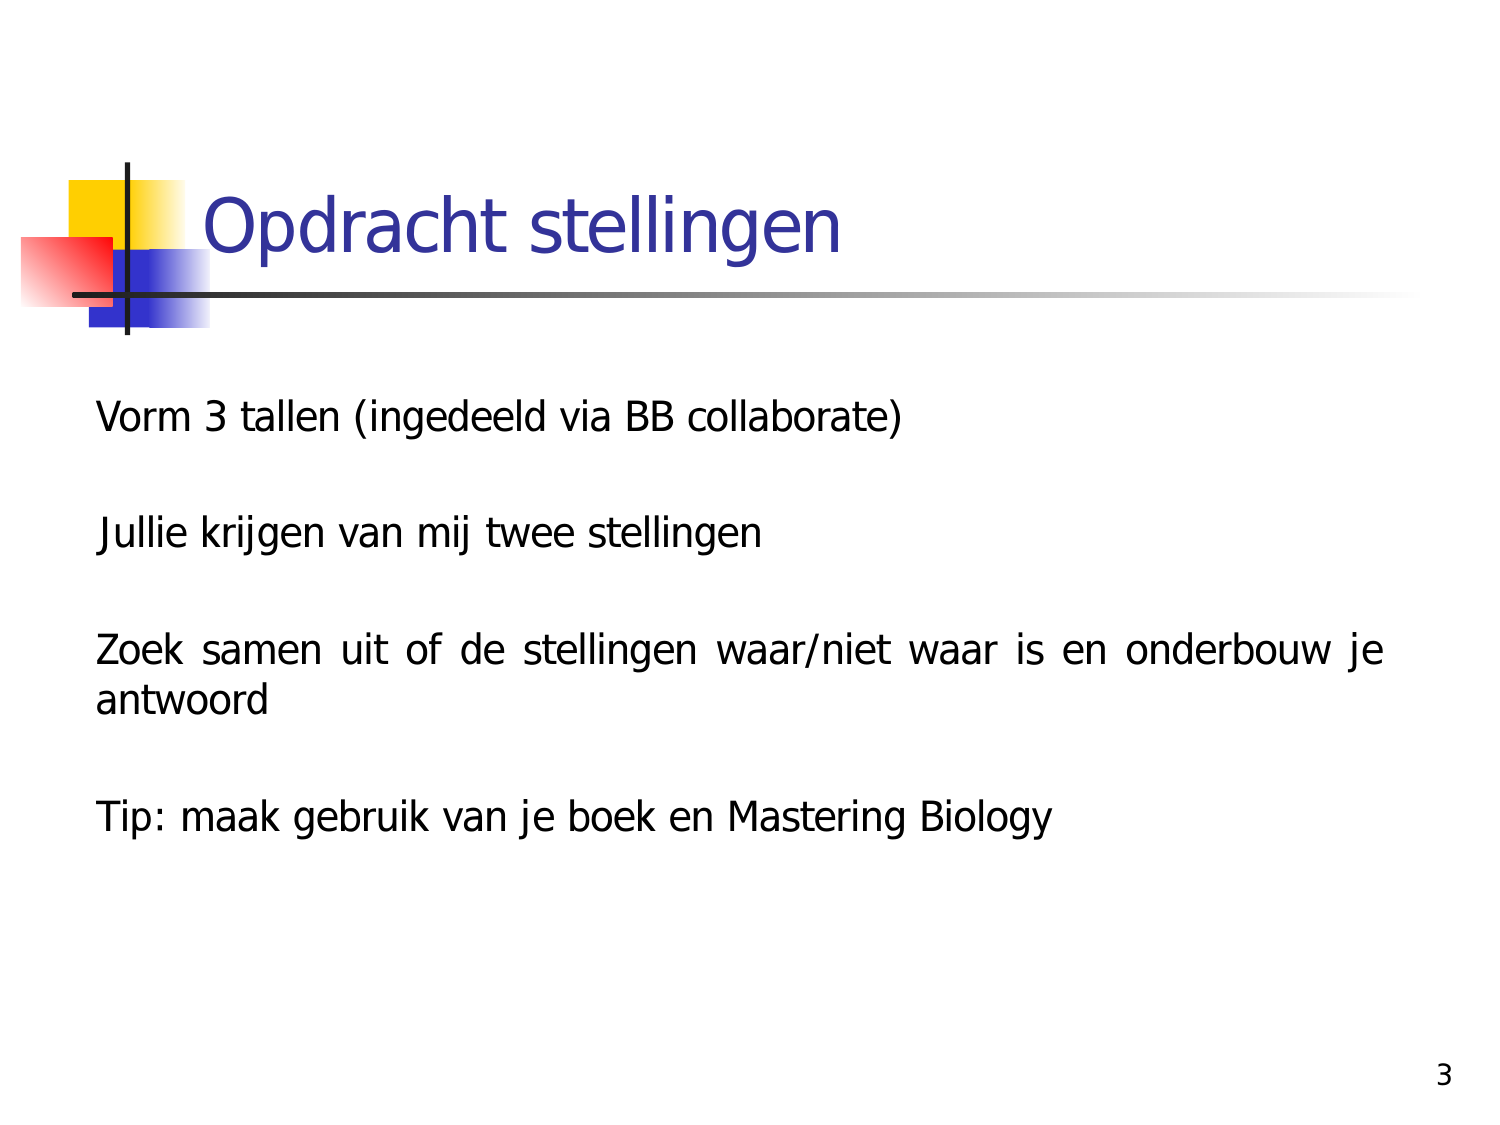

# Opdracht stellingen

Vorm 3 tallen (ingedeeld via BB collaborate)

Jullie krijgen van mij twee stellingen

Zoek samen uit of de stellingen waar/niet waar is en onderbouw je antwoord

Tip: maak gebruik van je boek en Mastering Biology

3